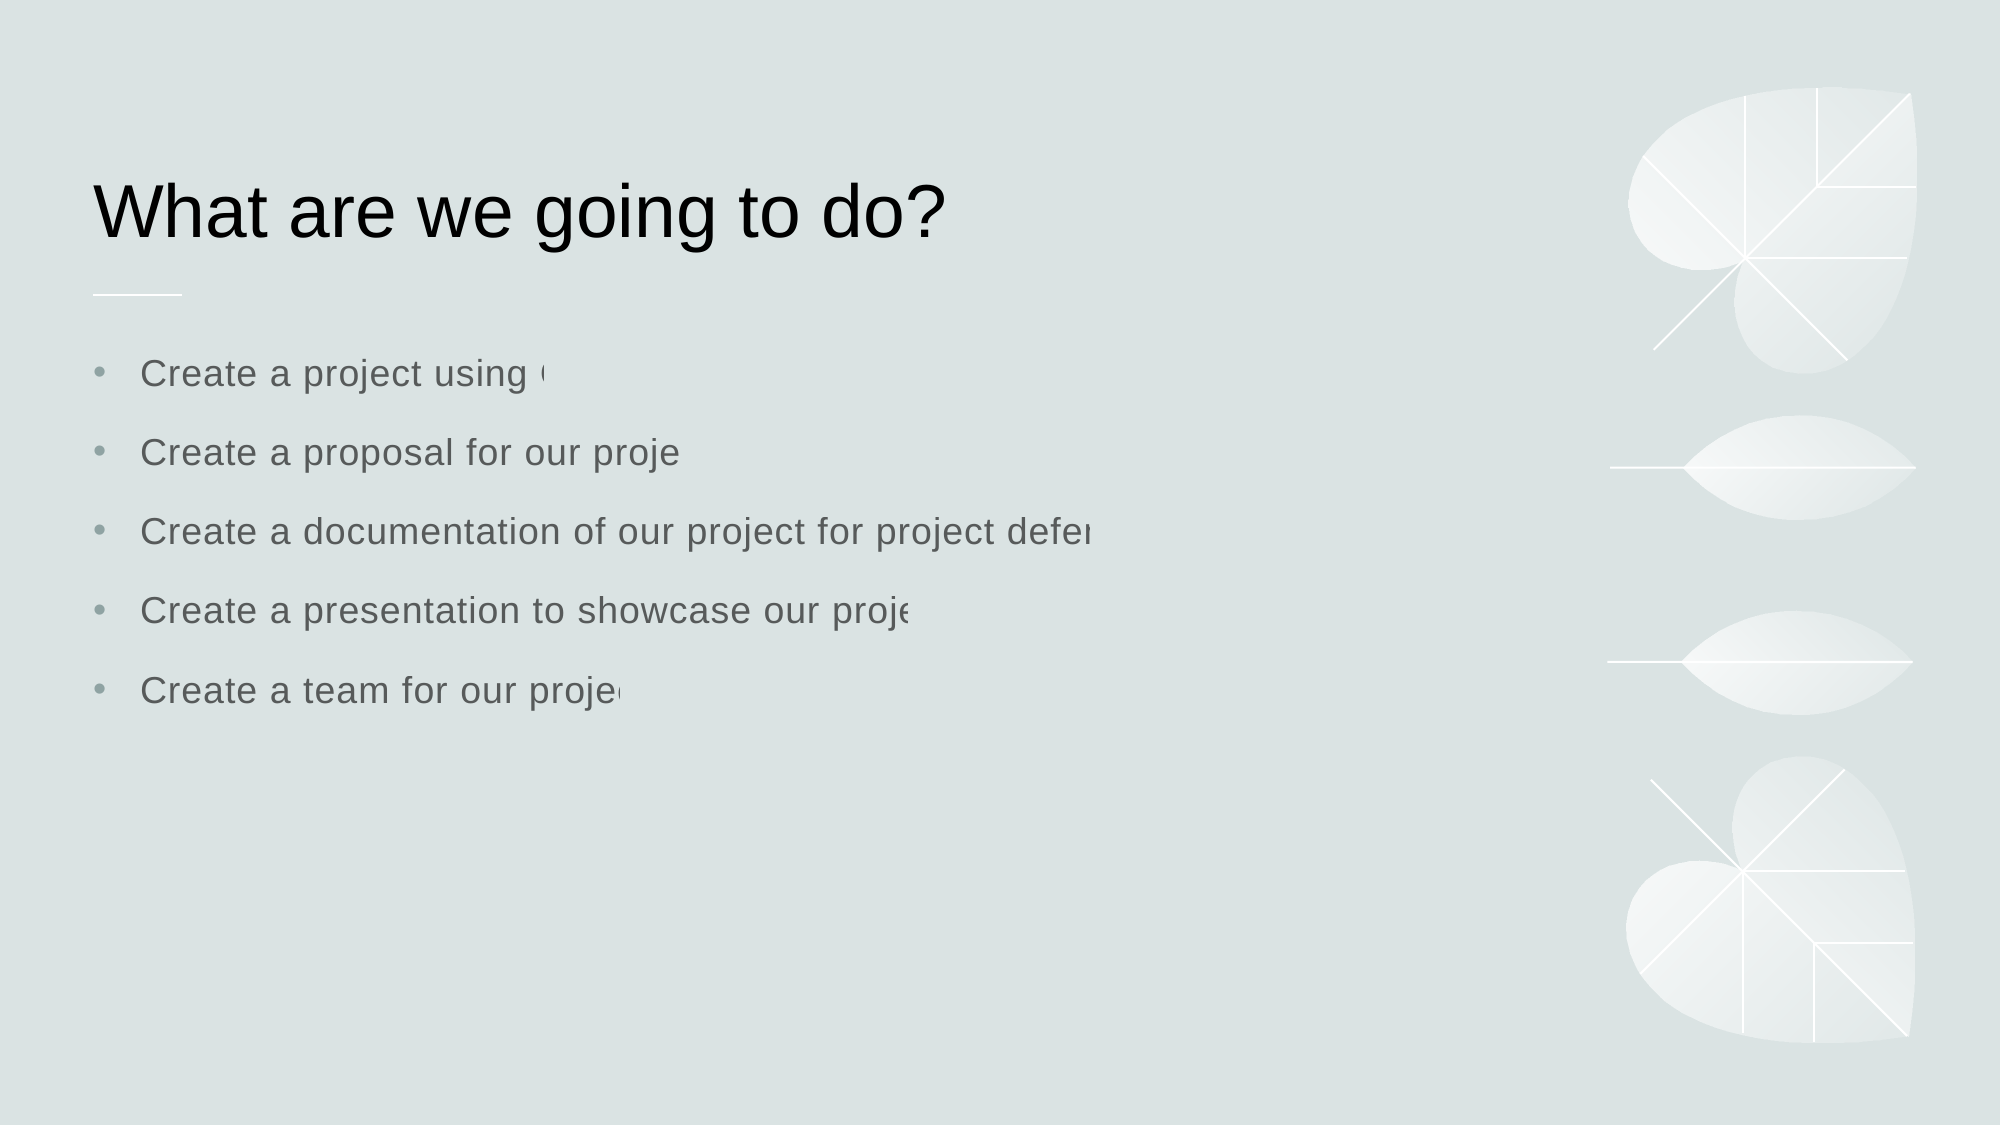

# What are we going to do?
Create a project using C
Create a proposal for our project
Create a documentation of our project for project defense
Create a presentation to showcase our project
Create a team for our project